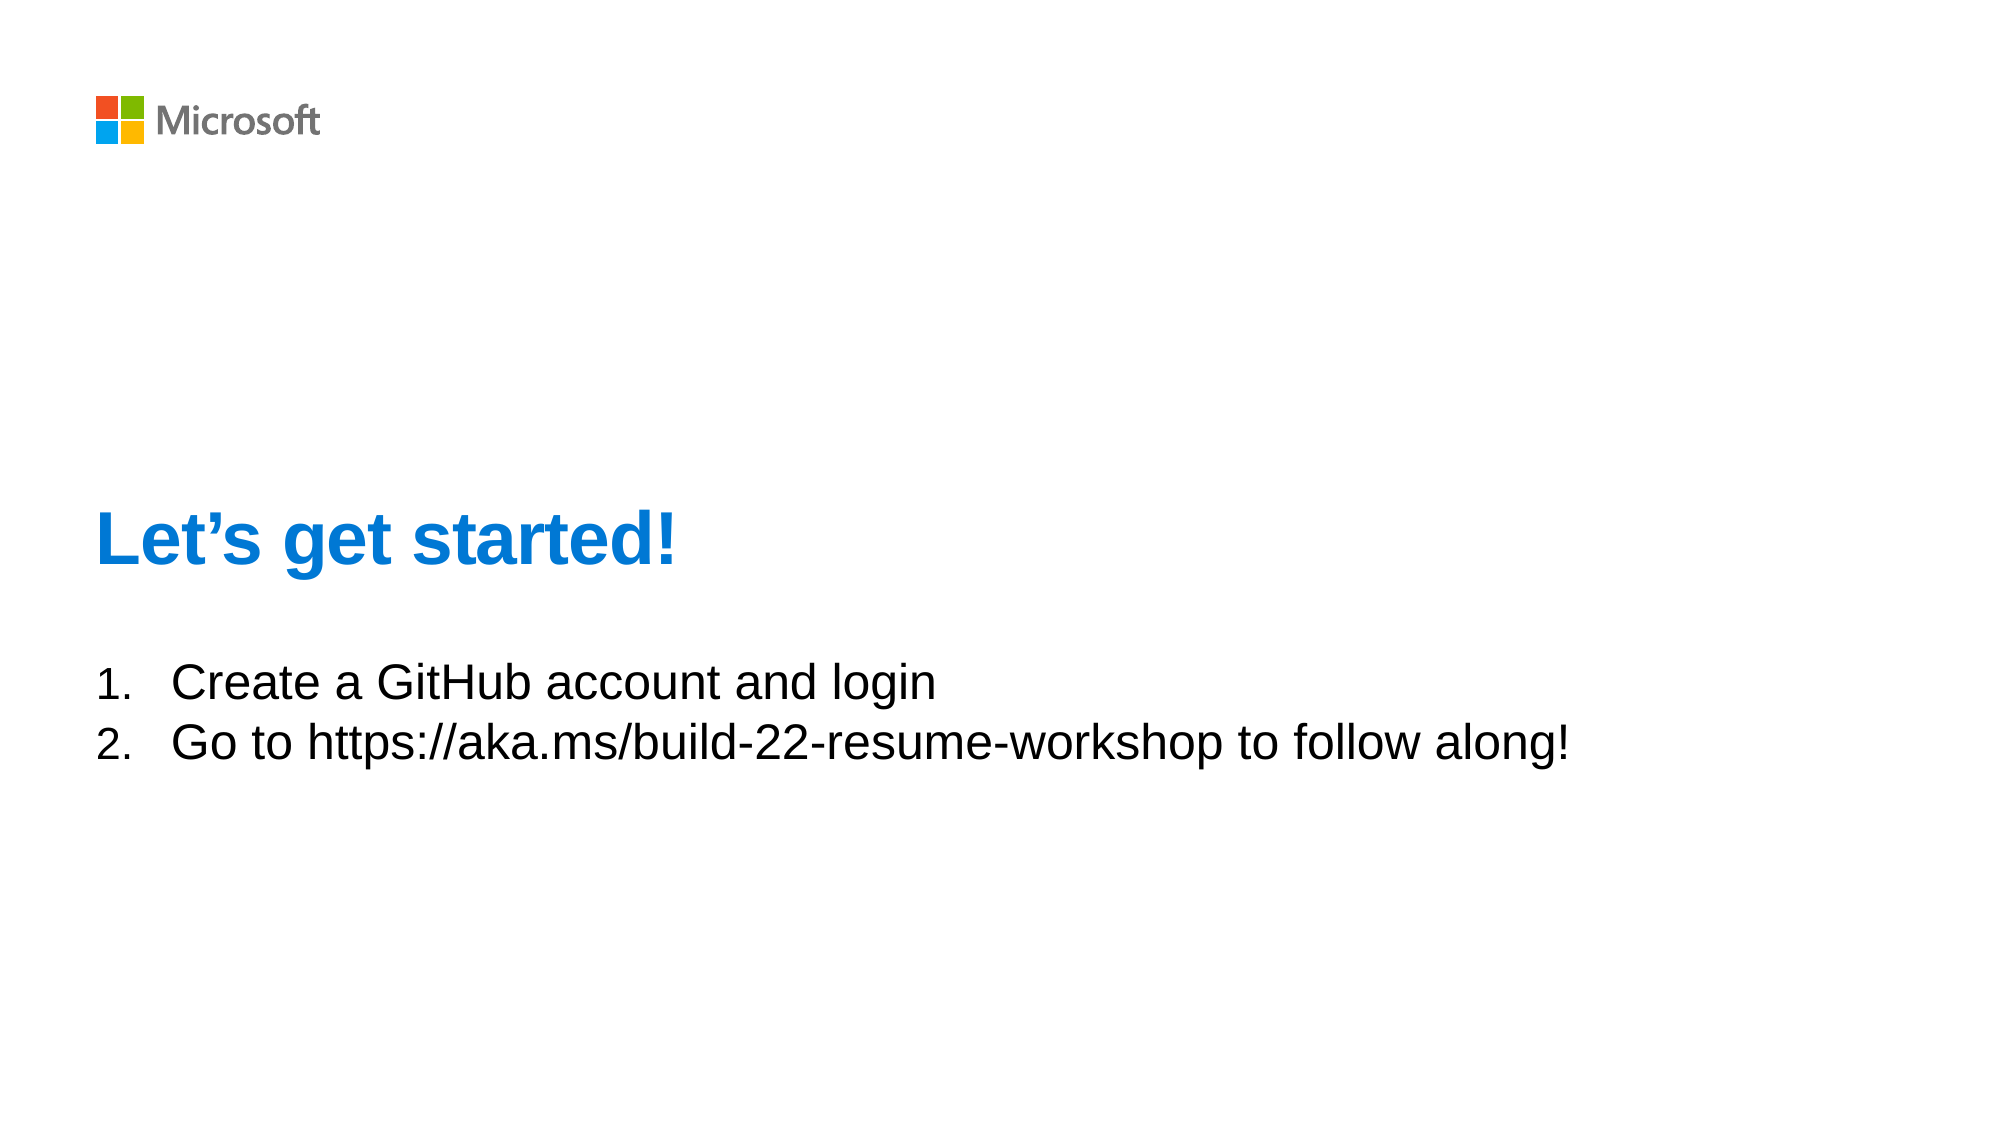

# Let’s get started!
Create a GitHub account and login
Go to https://aka.ms/build-22-resume-workshop to follow along!